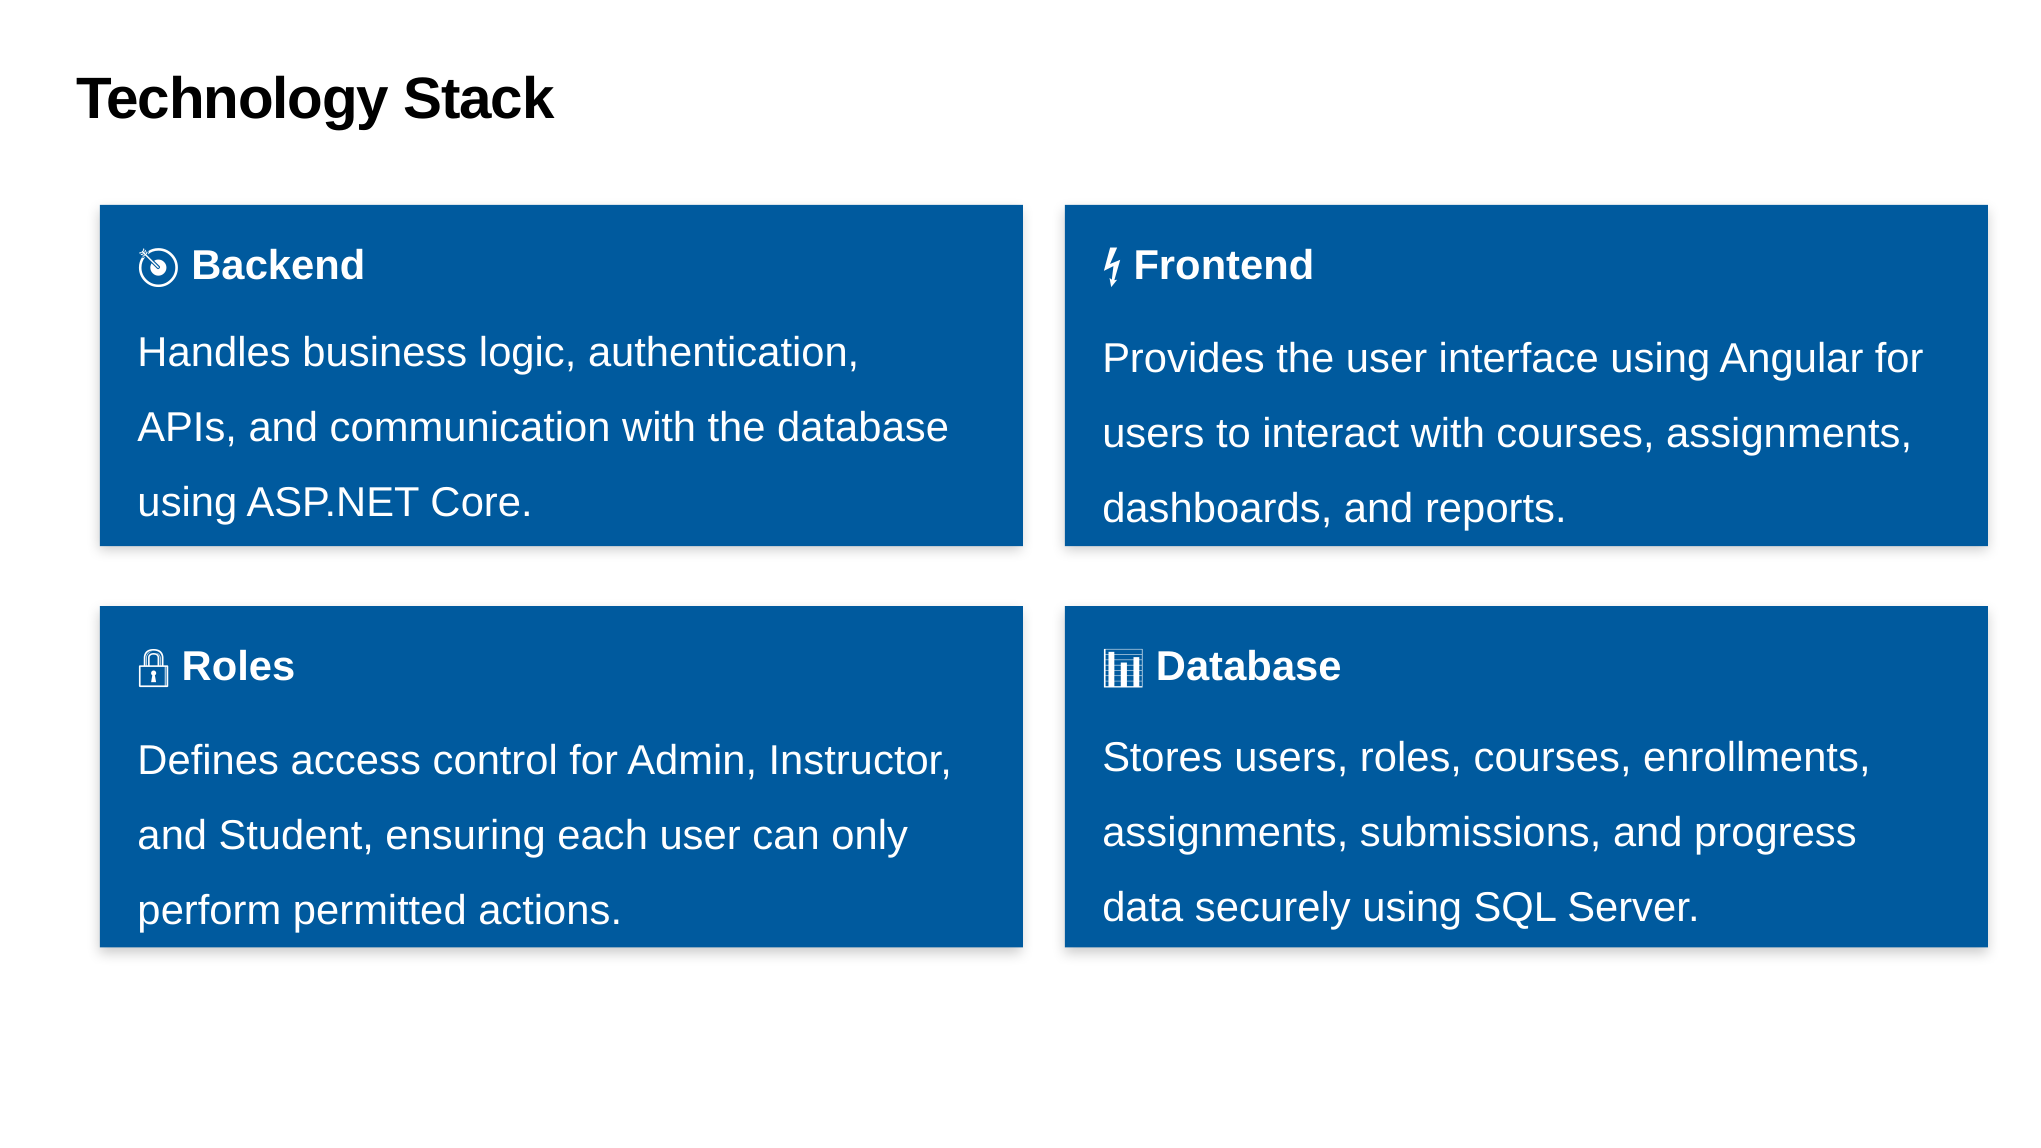

# Technology Stack

🎯 Backend

⚡ Frontend
Handles business logic, authentication, APIs, and communication with the database using ASP.NET Core.
Provides the user interface using Angular for users to interact with courses, assignments, dashboards, and reports.

🔒 Roles
📊 Database
Stores users, roles, courses, enrollments, assignments, submissions, and progress data securely using SQL Server.
Defines access control for Admin, Instructor, and Student, ensuring each user can only perform permitted actions.